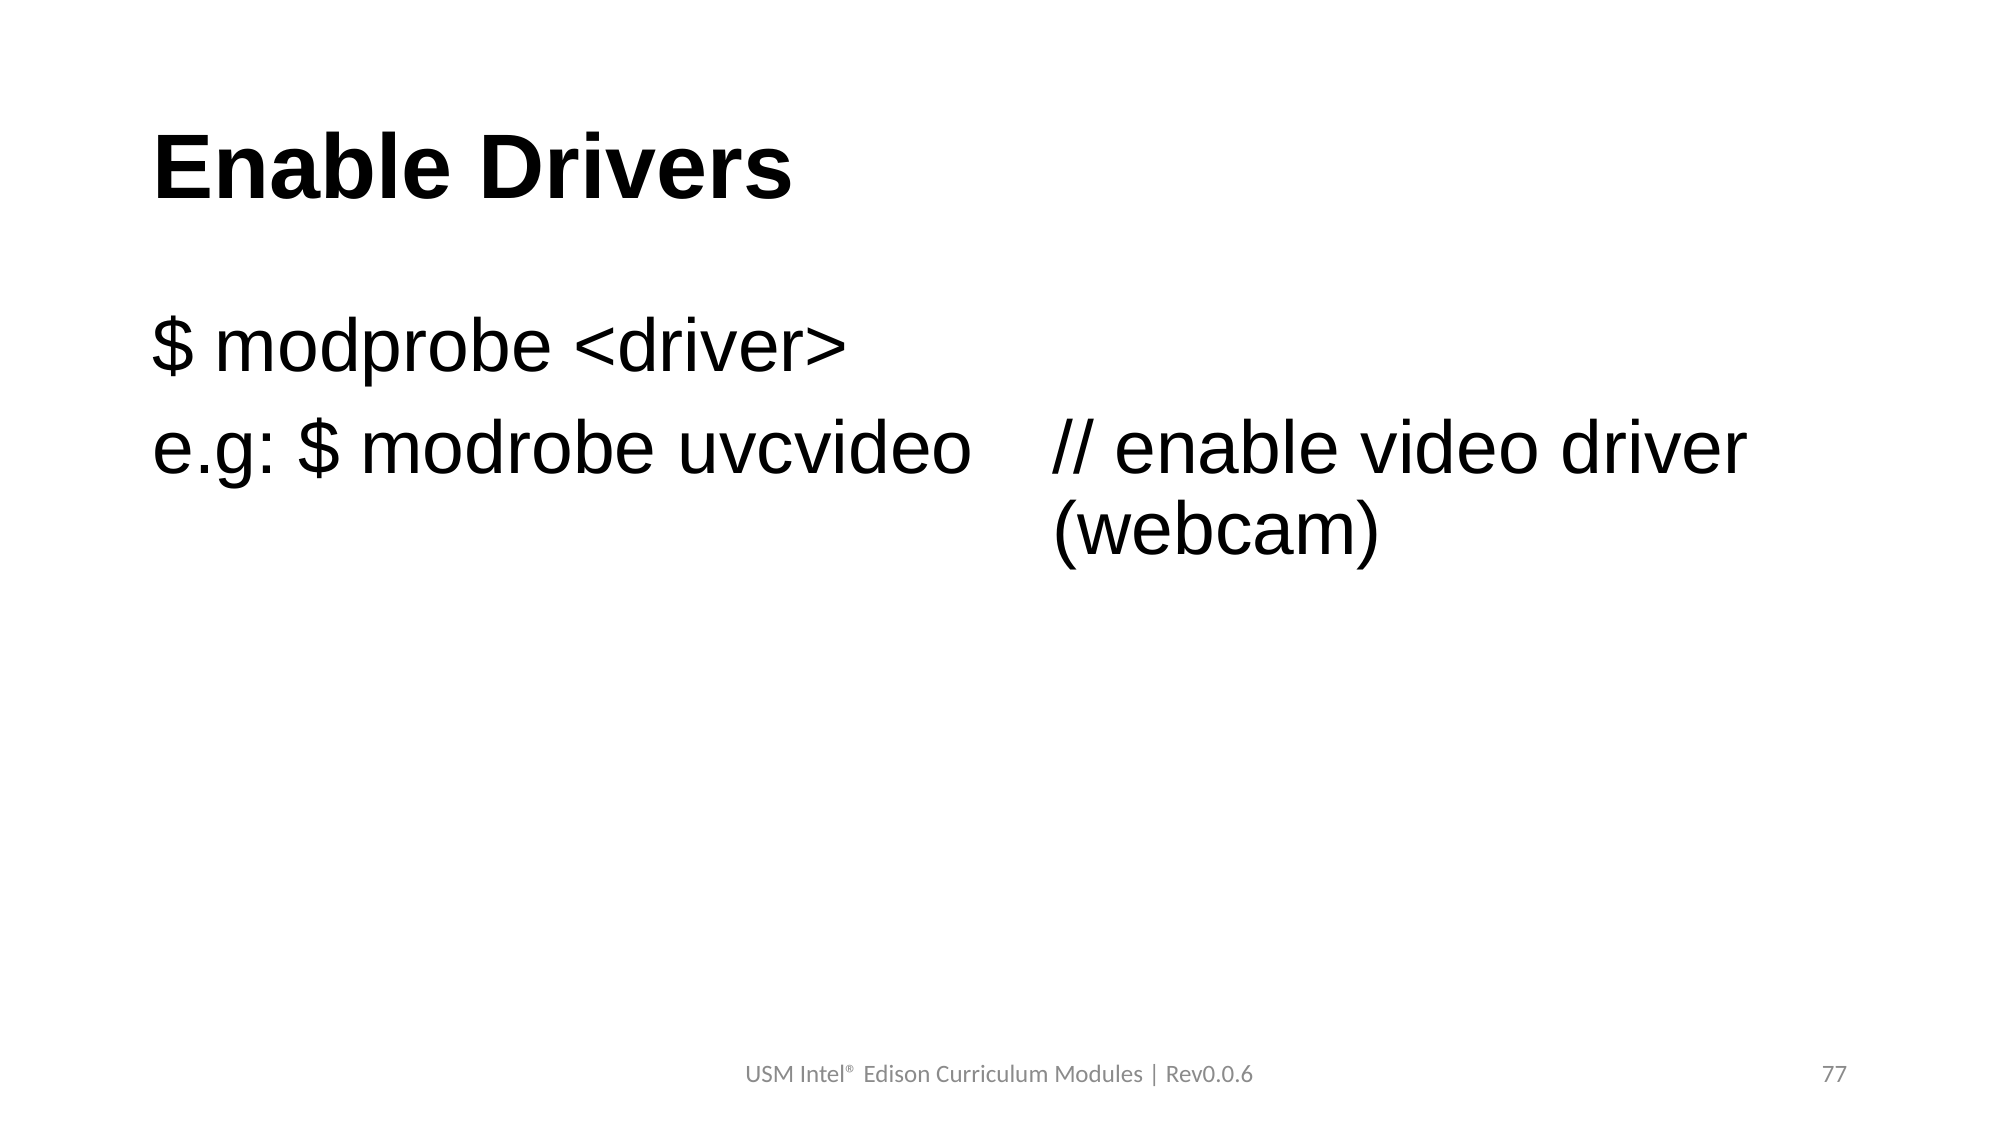

# Enable Drivers
$ modprobe <driver>
e.g: $ modrobe uvcvideo	// enable video driver 							(webcam)
USM Intel® Edison Curriculum Modules | Rev0.0.6
77